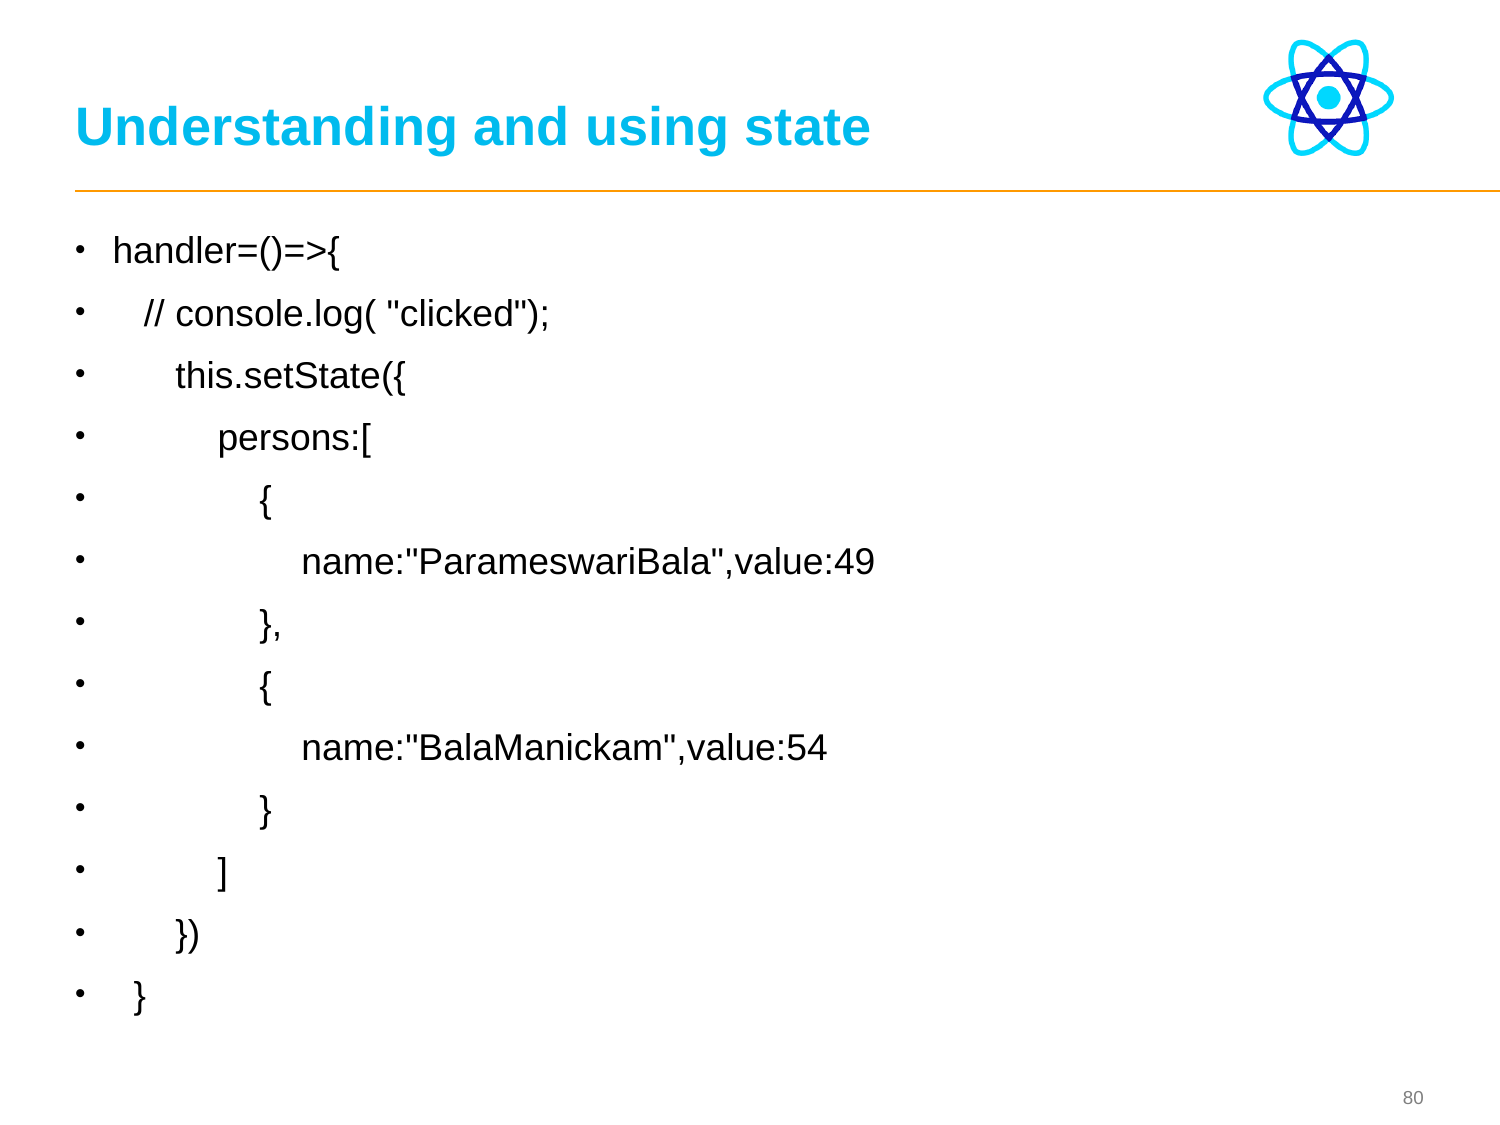

# Understanding and using state
handler=()=>{
   // console.log( "clicked");
      this.setState({
          persons:[
              {
                  name:"ParameswariBala",value:49
              },
              {
                  name:"BalaManickam",value:54
              }
          ]
      })
  }